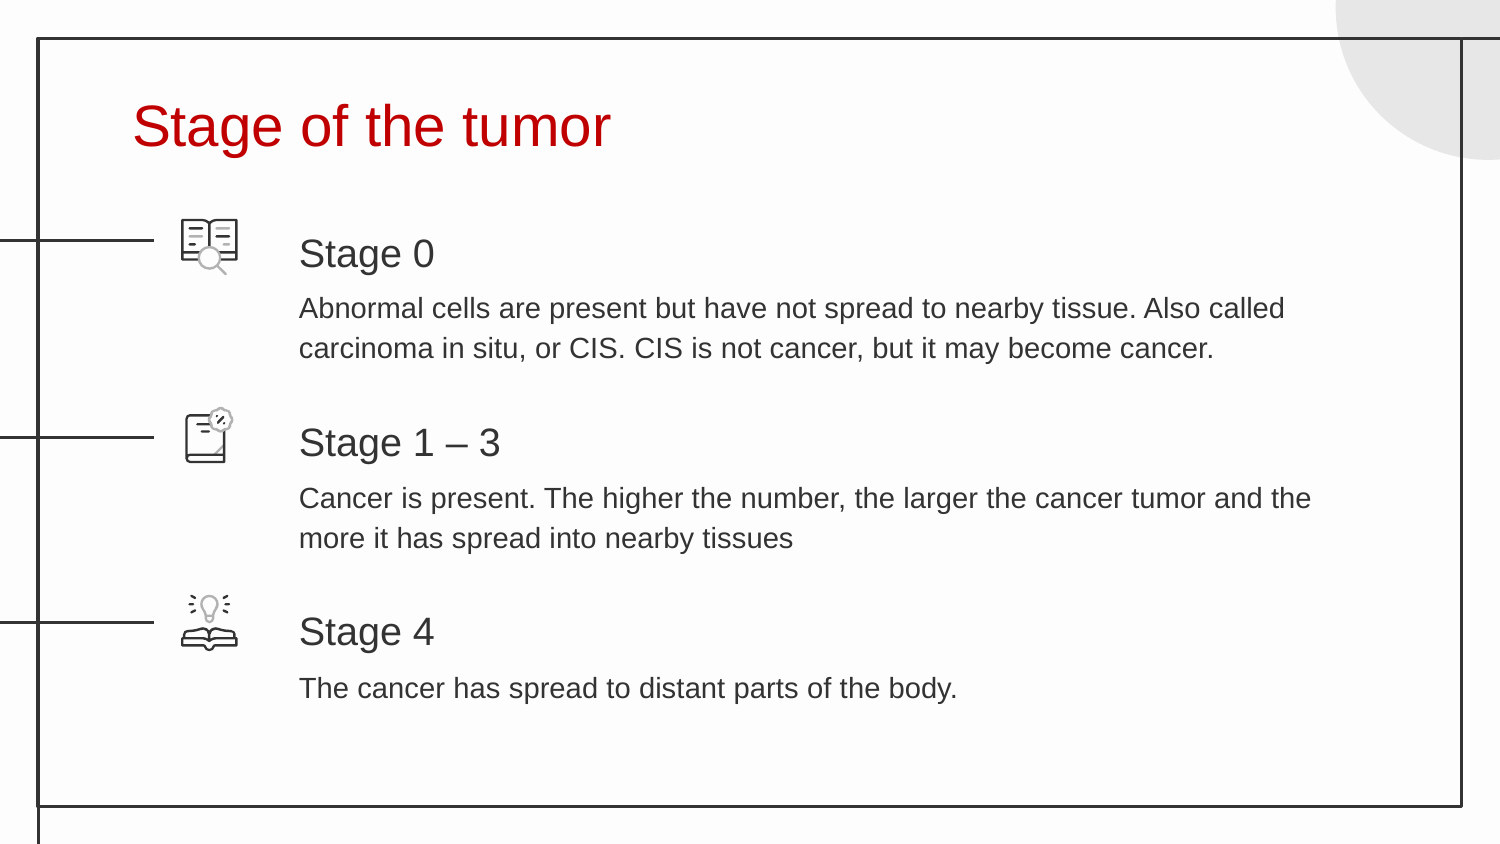

# Stage of the tumor
Stage 0

Abnormal cells are present but have not spread to nearby tissue. Also called carcinoma in situ, or CIS. CIS is not cancer, but it may become cancer.
Stage 1 – 3

Cancer is present. The higher the number, the larger the cancer tumor and the more it has spread into nearby tissues
Stage 4

The cancer has spread to distant parts of the body.